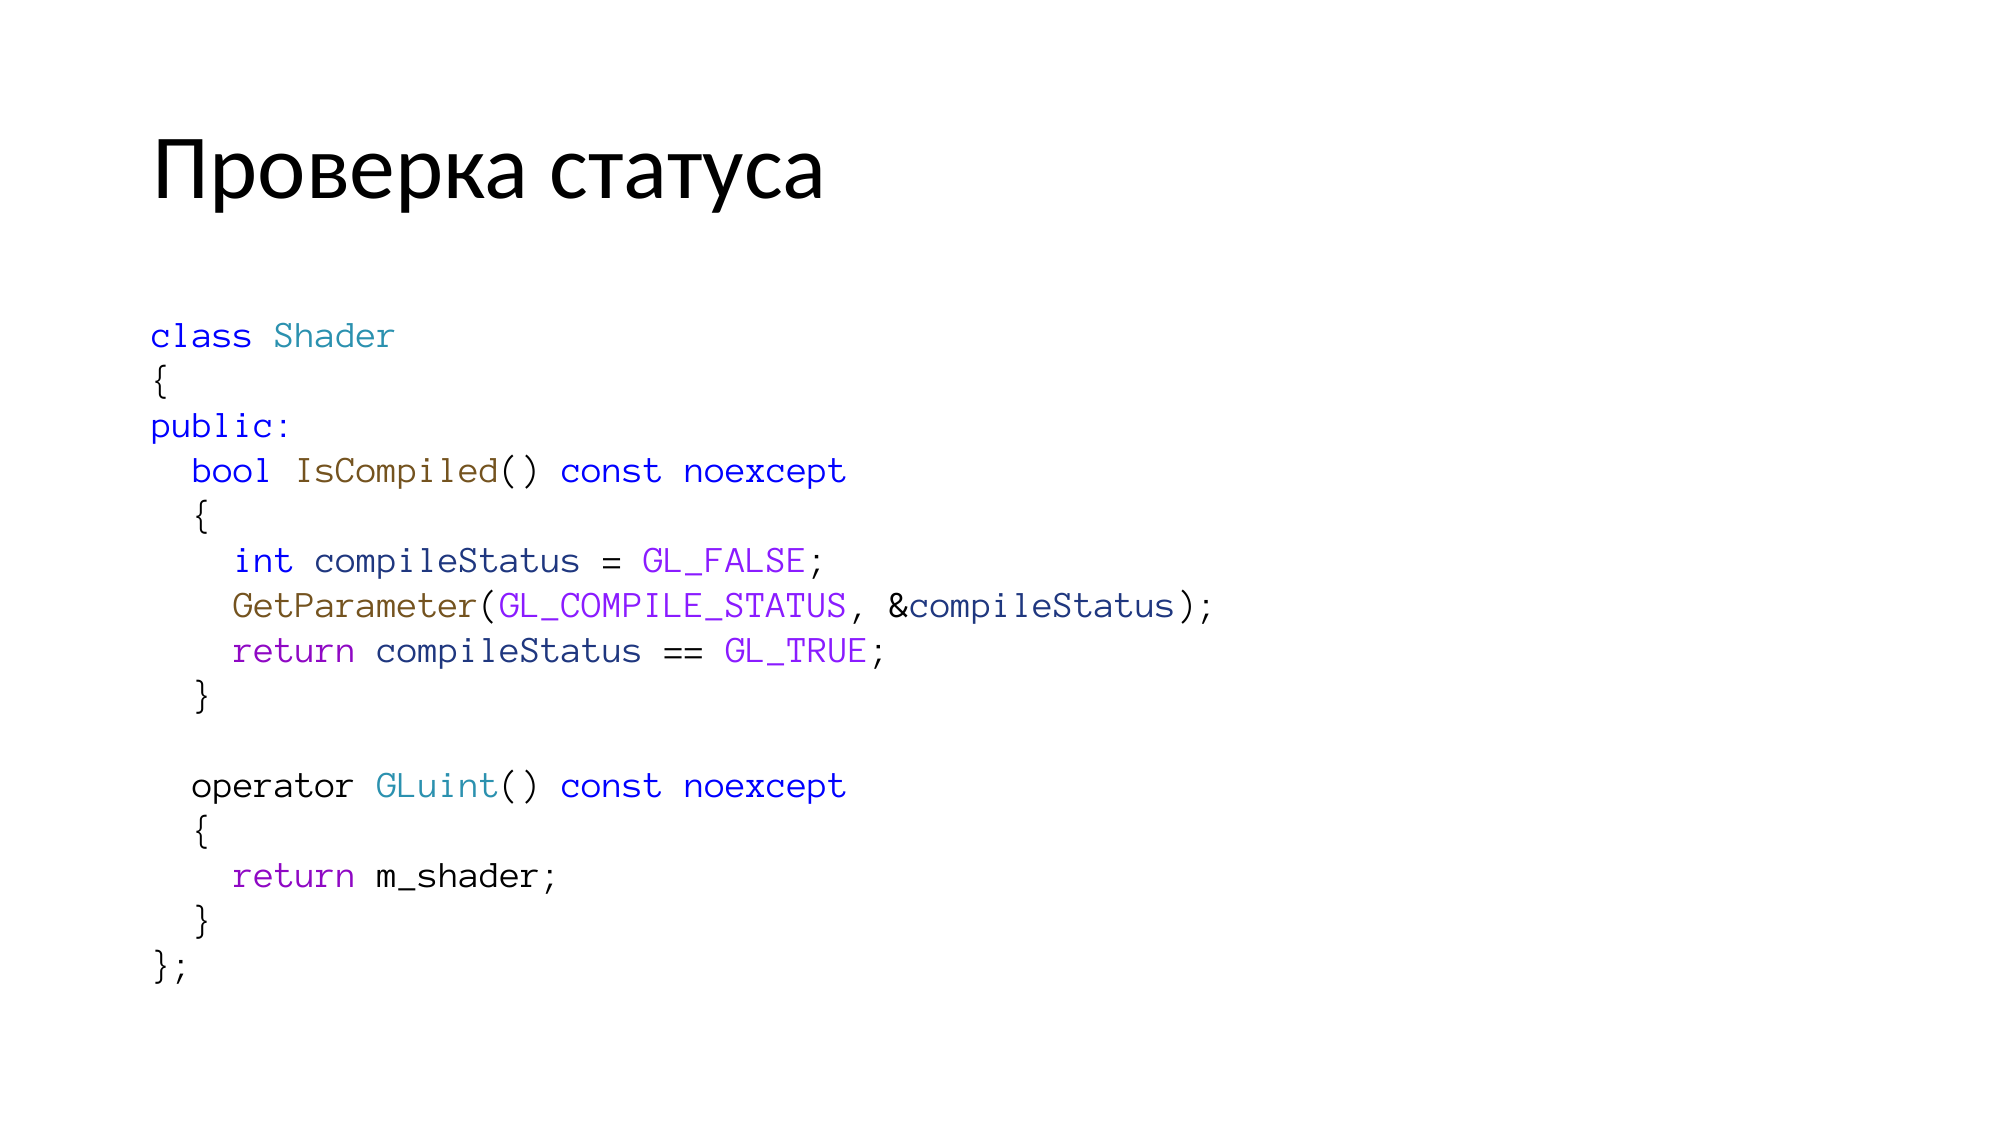

# Проверка статуса
class Shader
{
public:
  bool IsCompiled() const noexcept
  {
    int compileStatus = GL_FALSE;
    GetParameter(GL_COMPILE_STATUS, &compileStatus);
    return compileStatus == GL_TRUE;
  }
  operator GLuint() const noexcept
  {
    return m_shader;
  }
};